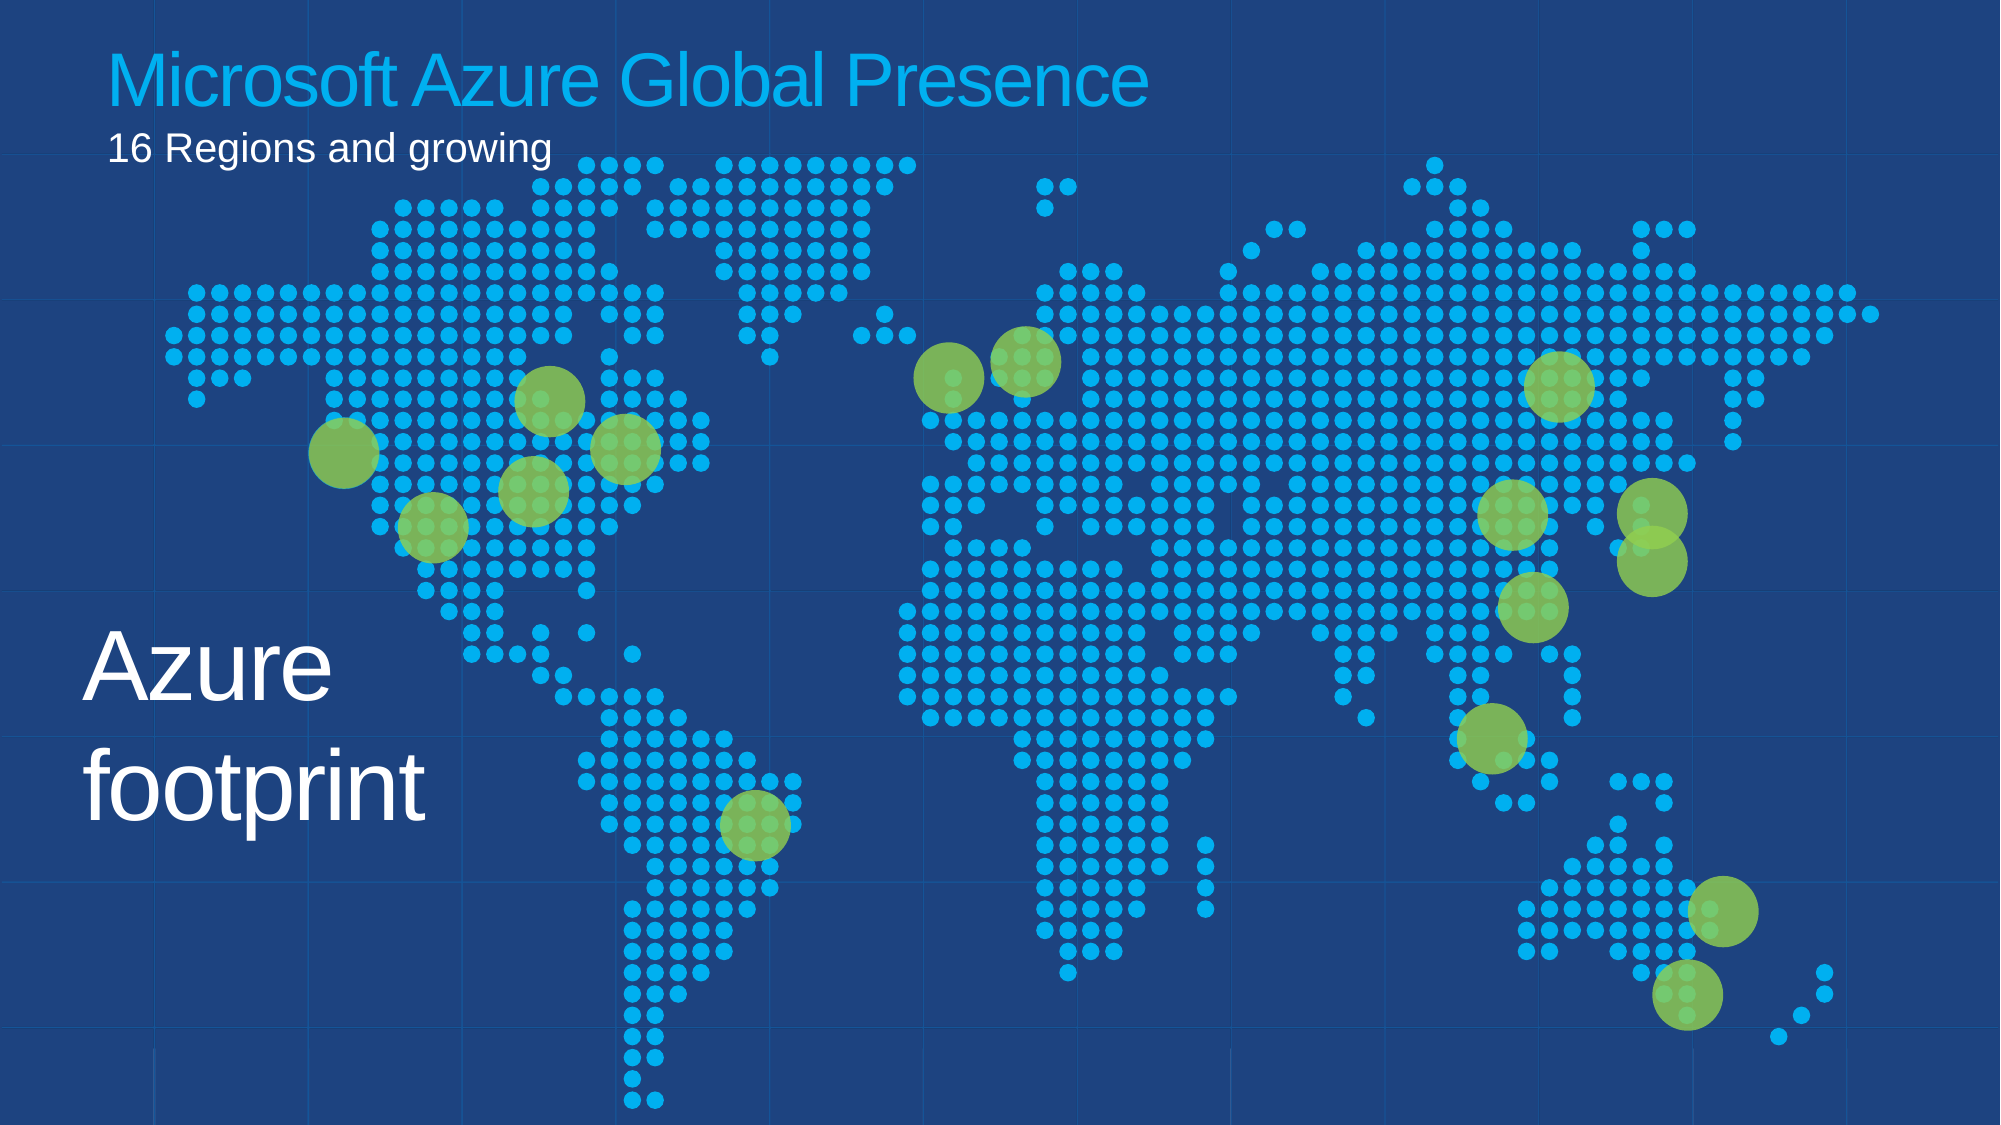

Microsoft Azure Global Presence
16 Regions and growing

Azure footprint